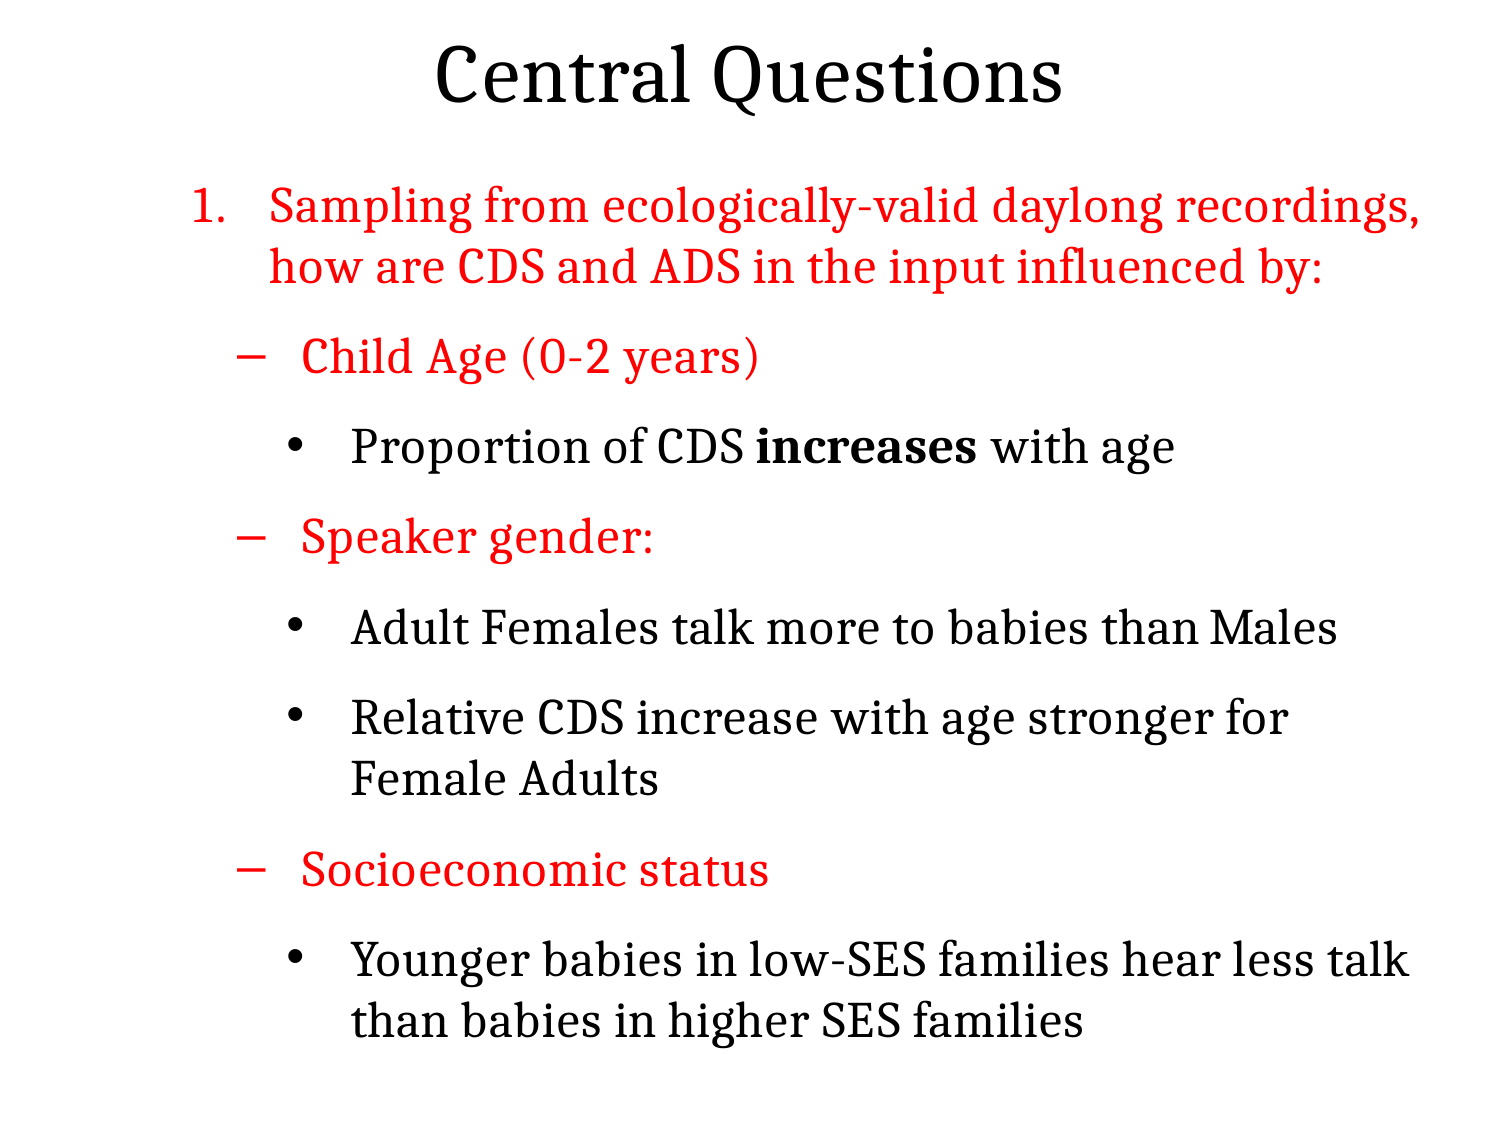

# Central Questions
Sampling from ecologically-valid daylong recordings, how are CDS and ADS in the input influenced by:
Child Age (0-2 years)
Proportion of CDS increases with age
Speaker gender:
Adult Females talk more to babies than Males
Relative CDS increase with age stronger for Female Adults
Socioeconomic status
Younger babies in low-SES families hear less talk than babies in higher SES families